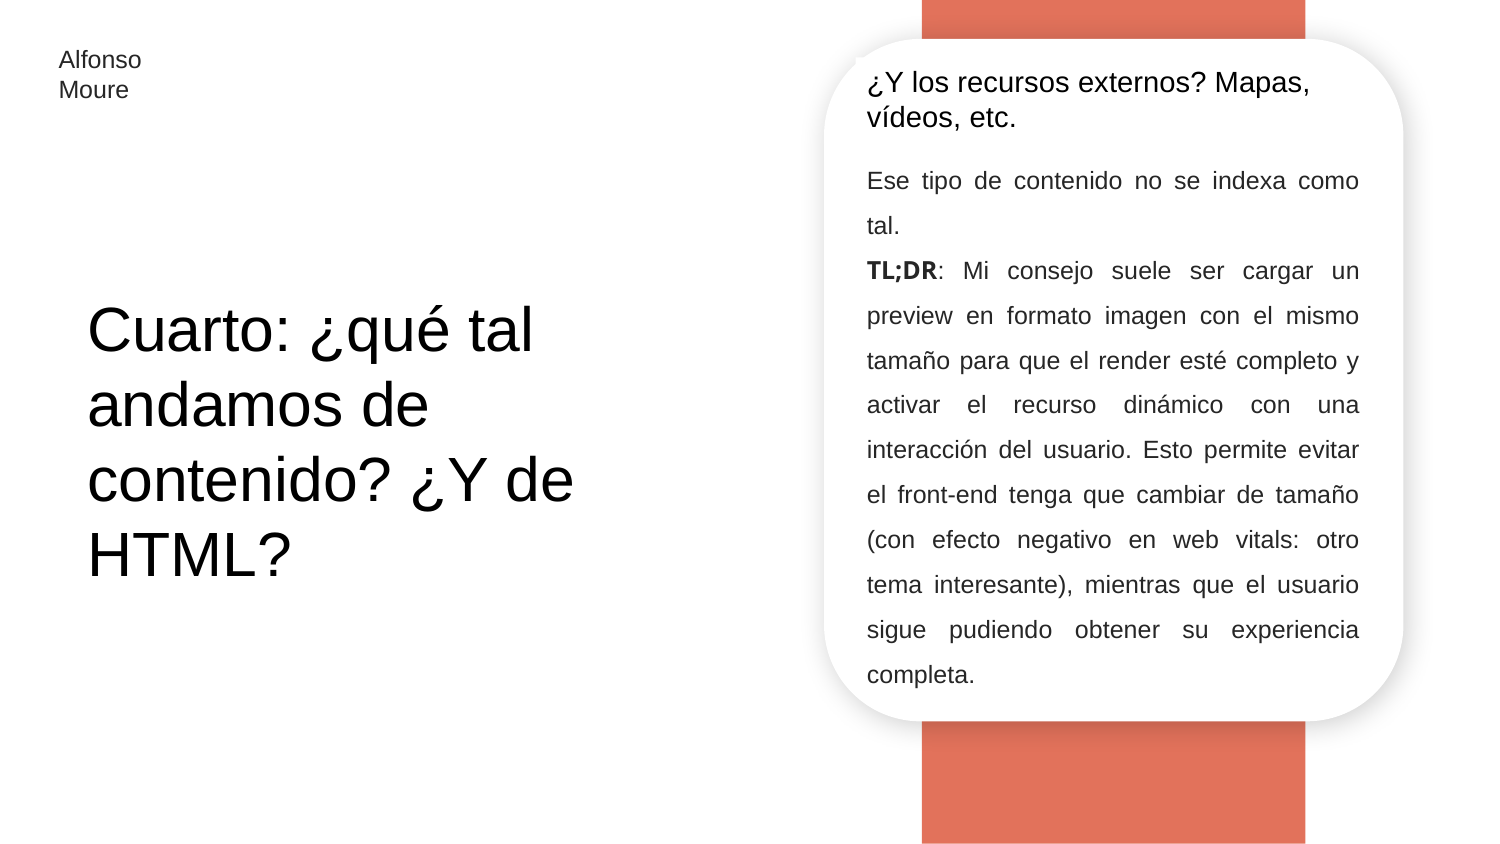

Alfonso Moure

¿Y los recursos externos? Mapas, vídeos, etc.
Ese tipo de contenido no se indexa como tal.
TL;DR: Mi consejo suele ser cargar un preview en formato imagen con el mismo tamaño para que el render esté completo y activar el recurso dinámico con una interacción del usuario. Esto permite evitar el front-end tenga que cambiar de tamaño (con efecto negativo en web vitals: otro tema interesante), mientras que el usuario sigue pudiendo obtener su experiencia completa.
Cuarto: ¿qué tal andamos de contenido? ¿Y de HTML?